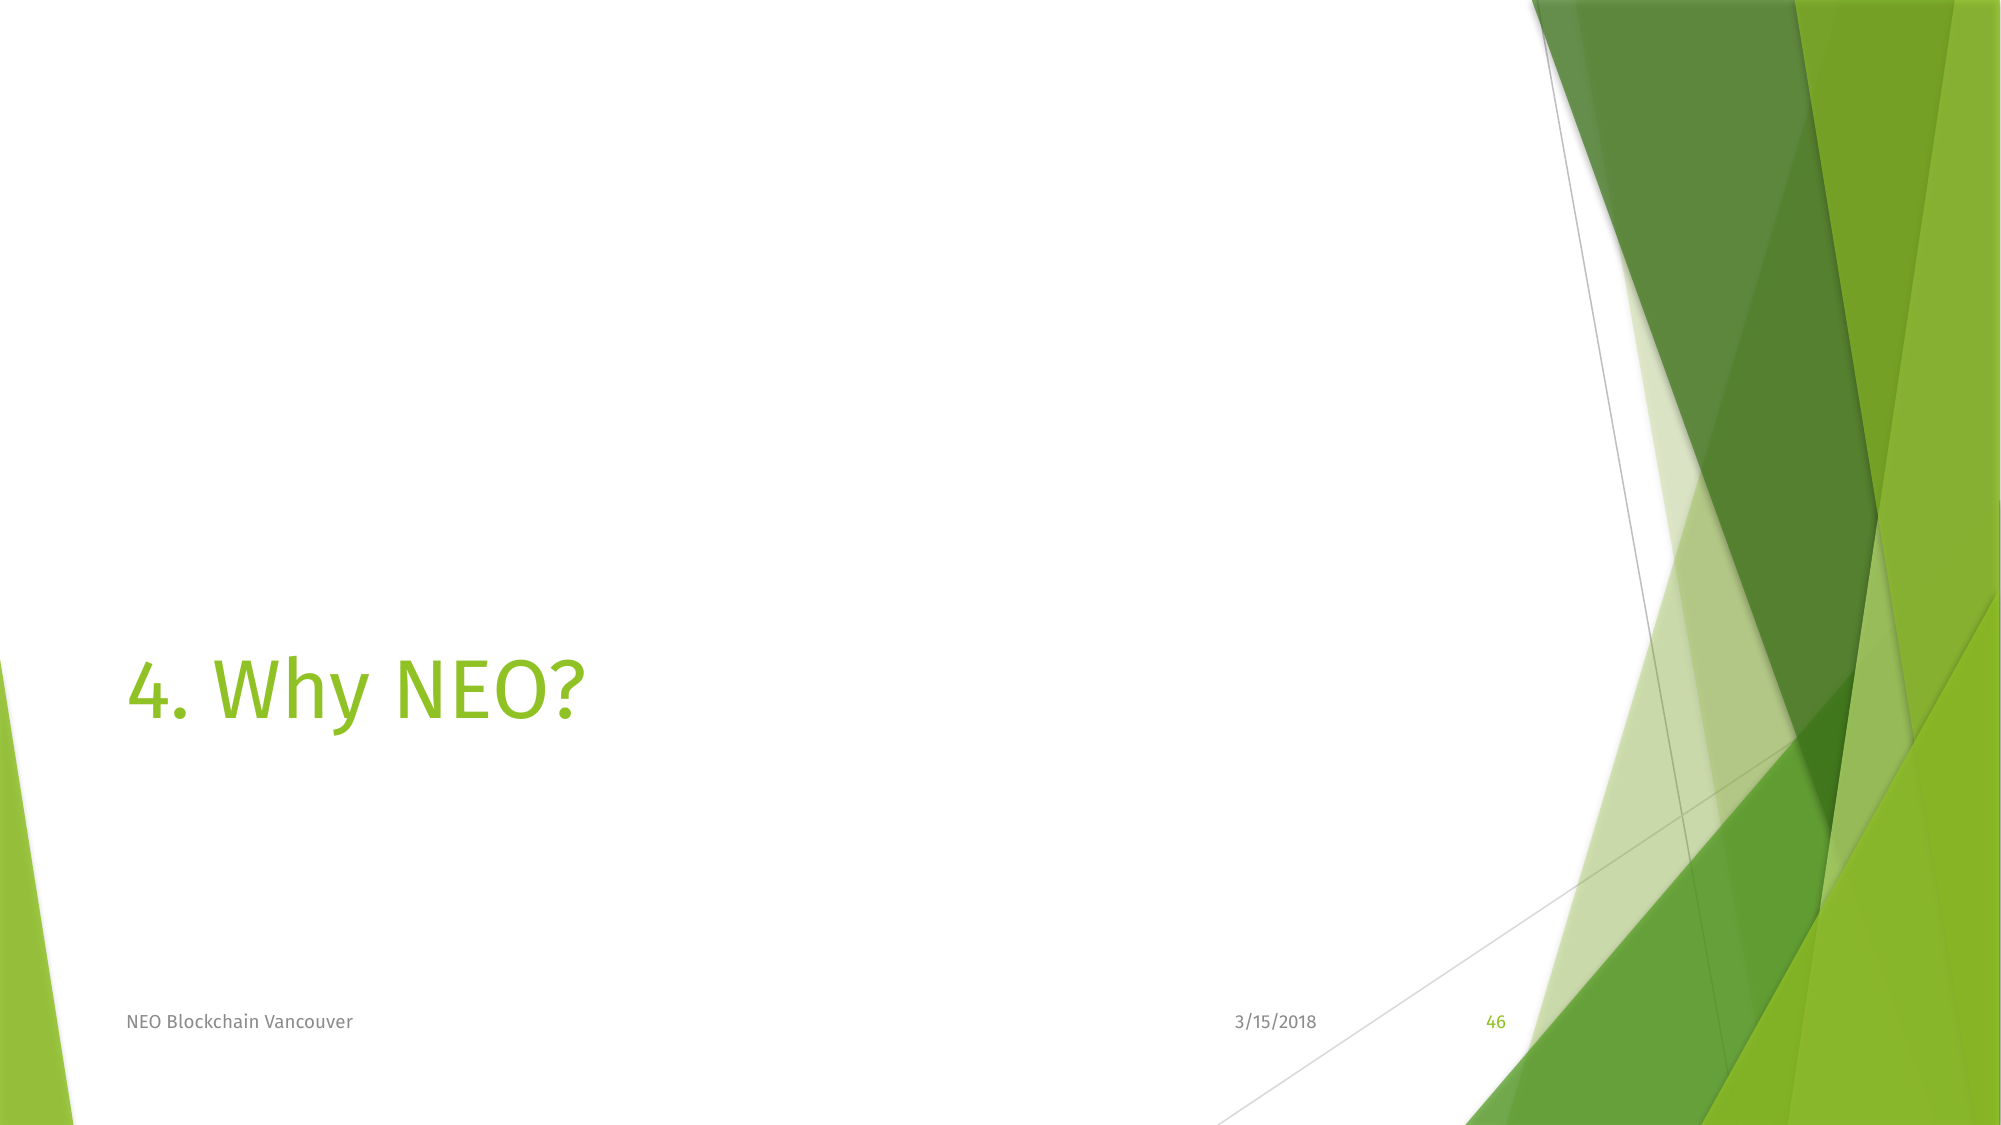

# 4. Why NEO?

NEO Blockchain Vancouver
3/15/2018
46